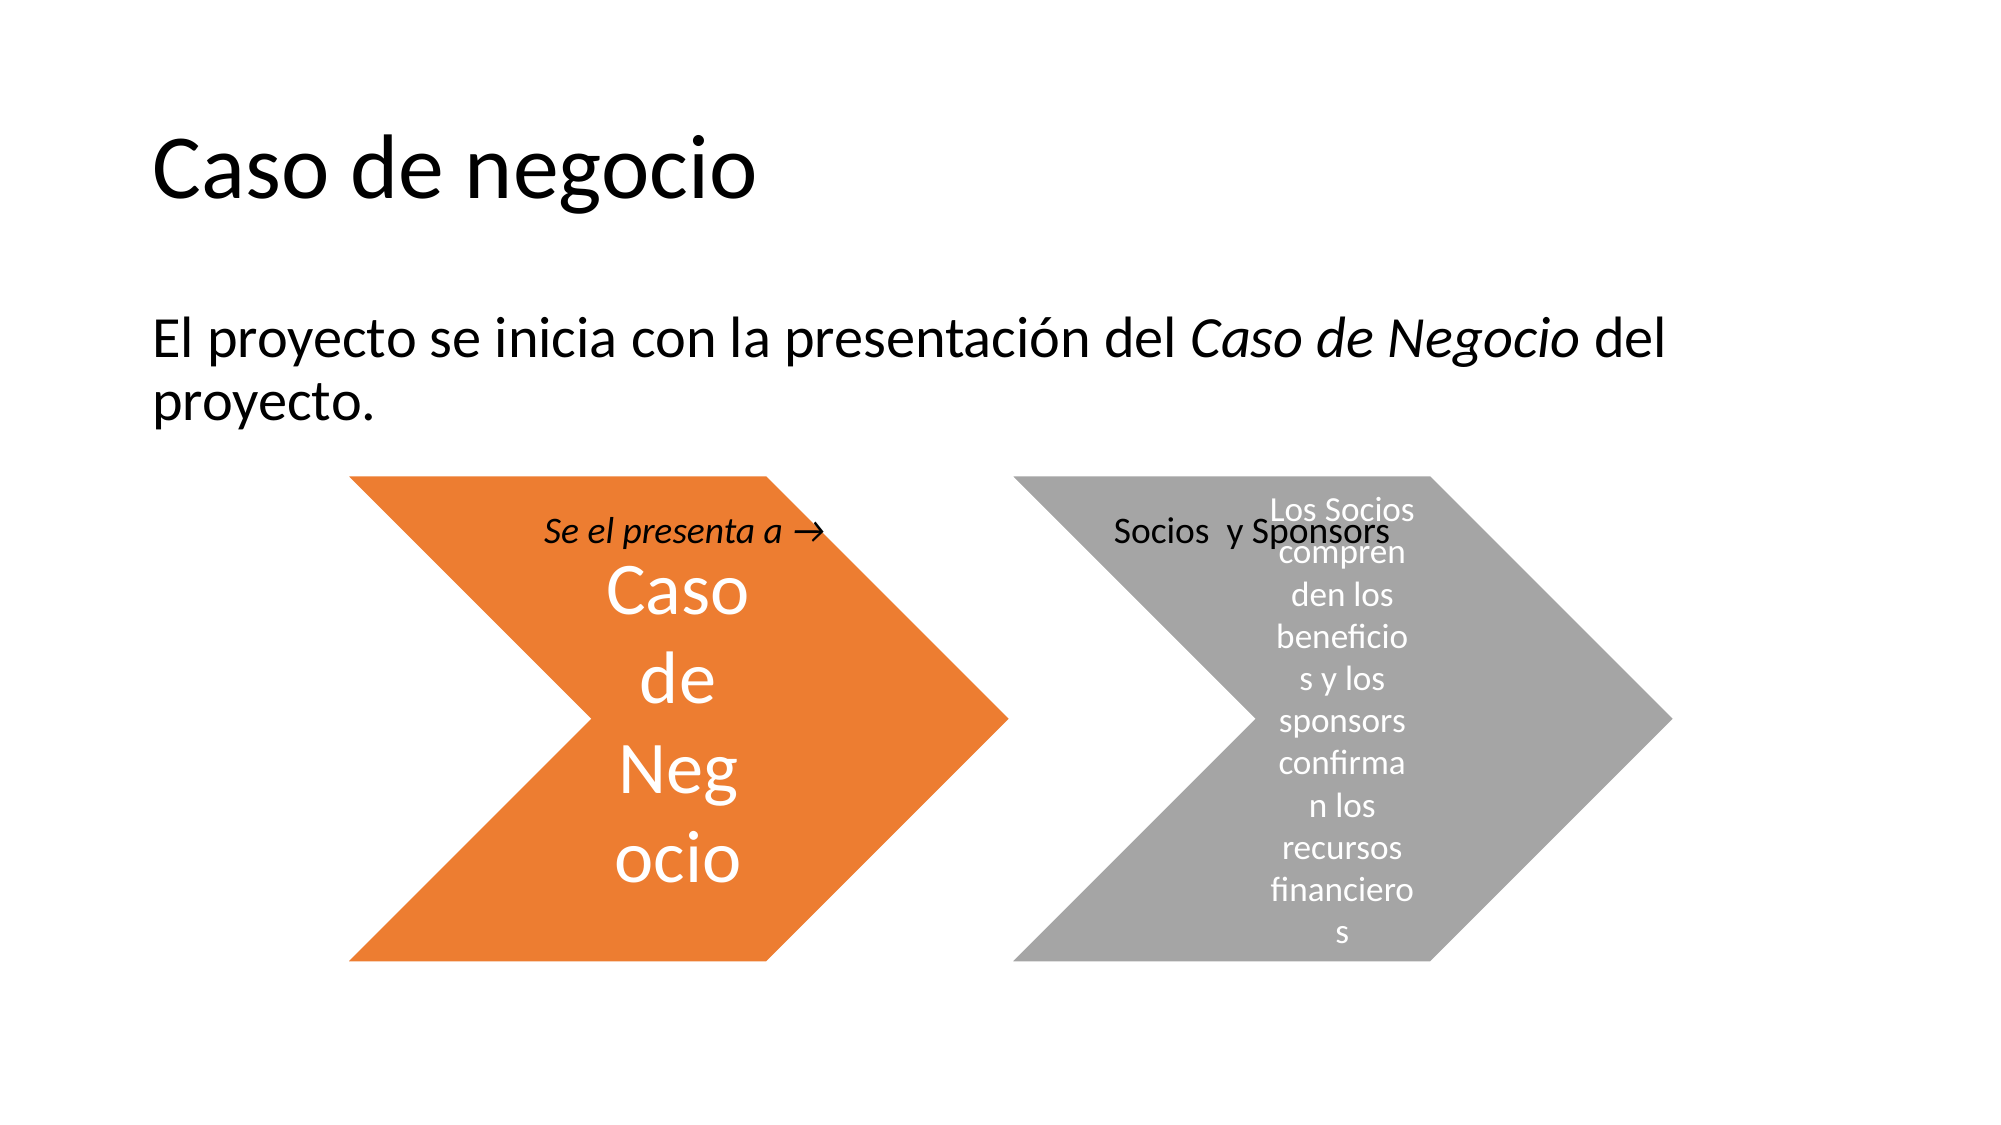

# Caso de negocio
El proyecto se inicia con la presentación del Caso de Negocio del proyecto.
Caso de Negocio
Los Socios comprenden los beneficios y los sponsors confirman los recursos financieros
Se el presenta a →
Socios  y Sponsors